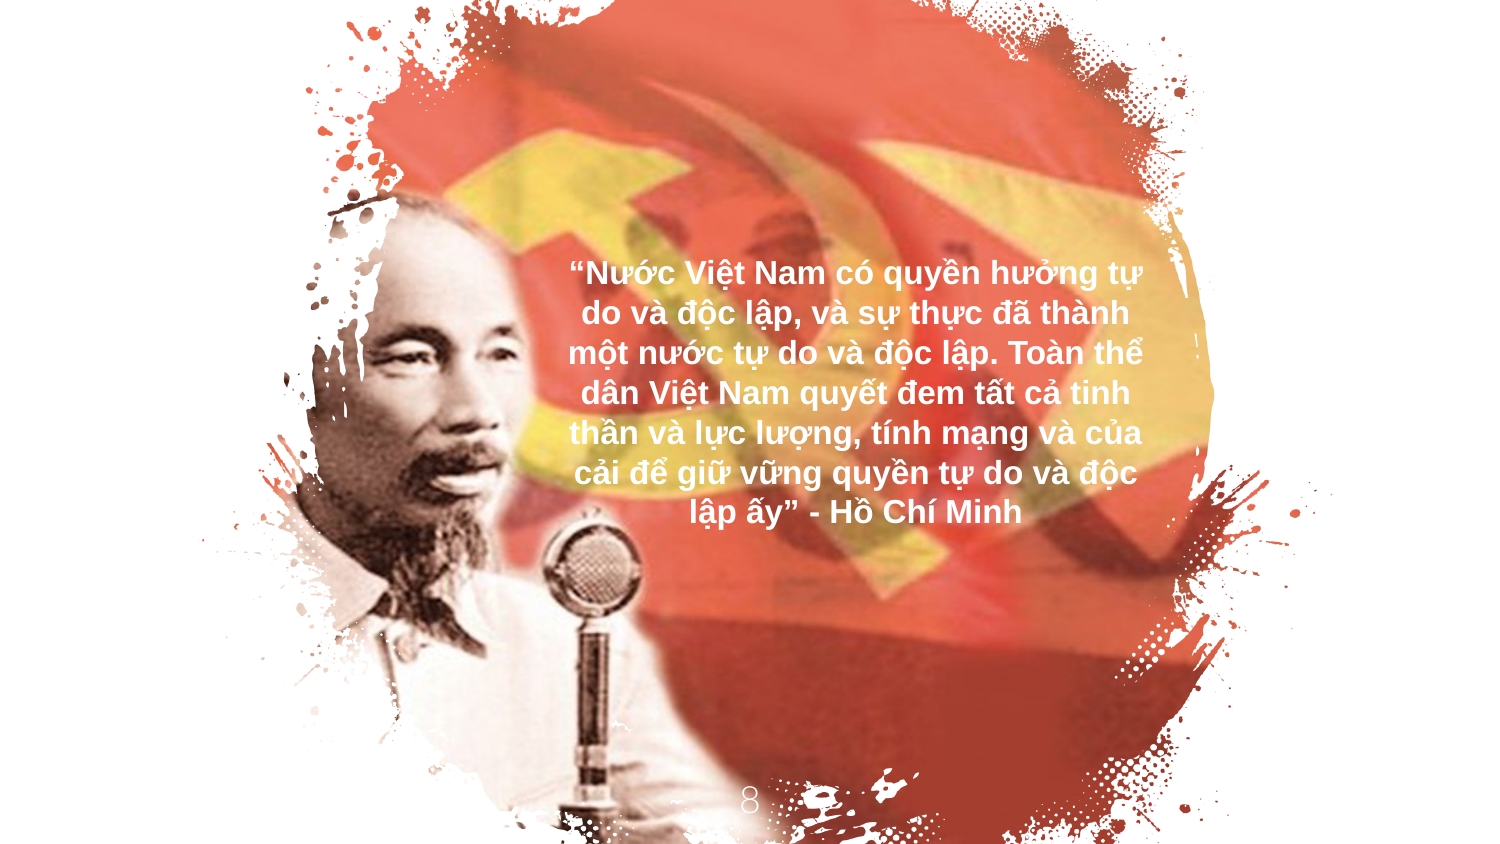

“Nước Việt Nam có quyền hưởng tự do và độc lập, và sự thực đã thành một nước tự do và độc lập. Toàn thể dân Việt Nam quyết đem tất cả tinh thần và lực lượng, tính mạng và của cải để giữ vững quyền tự do và độc lập ấy” - Hồ Chí Minh
8